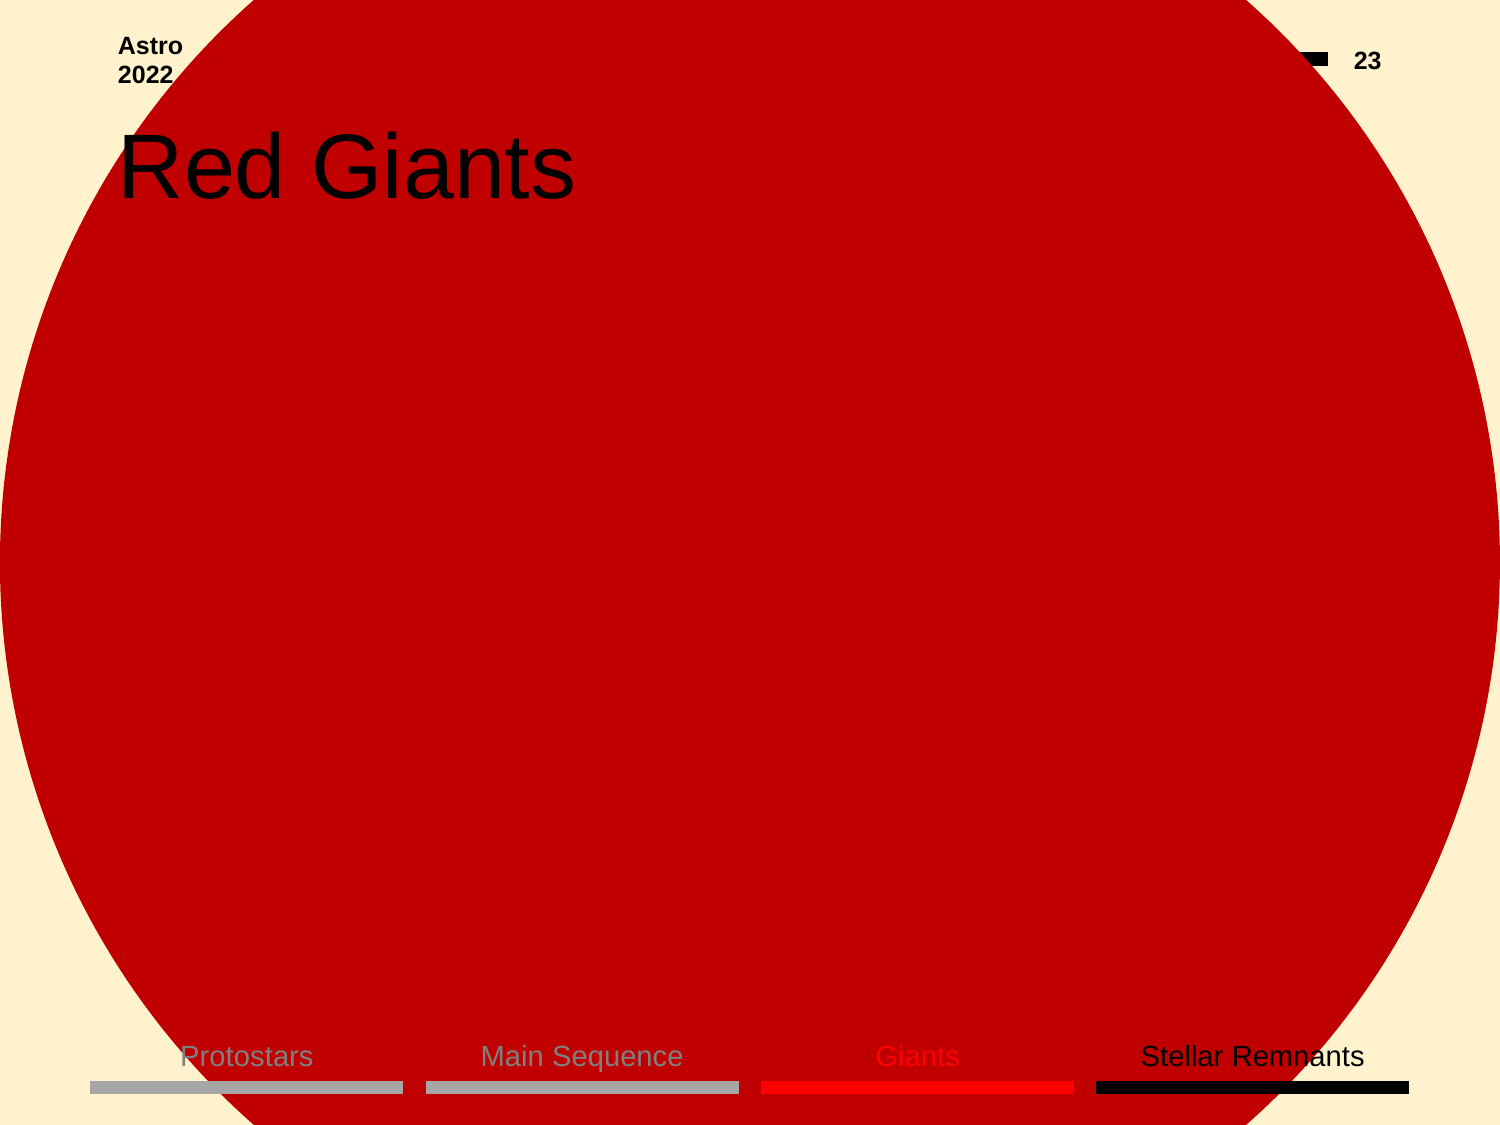

# Red Giants
Protostars
Main Sequence
Giants
Stellar Remnants